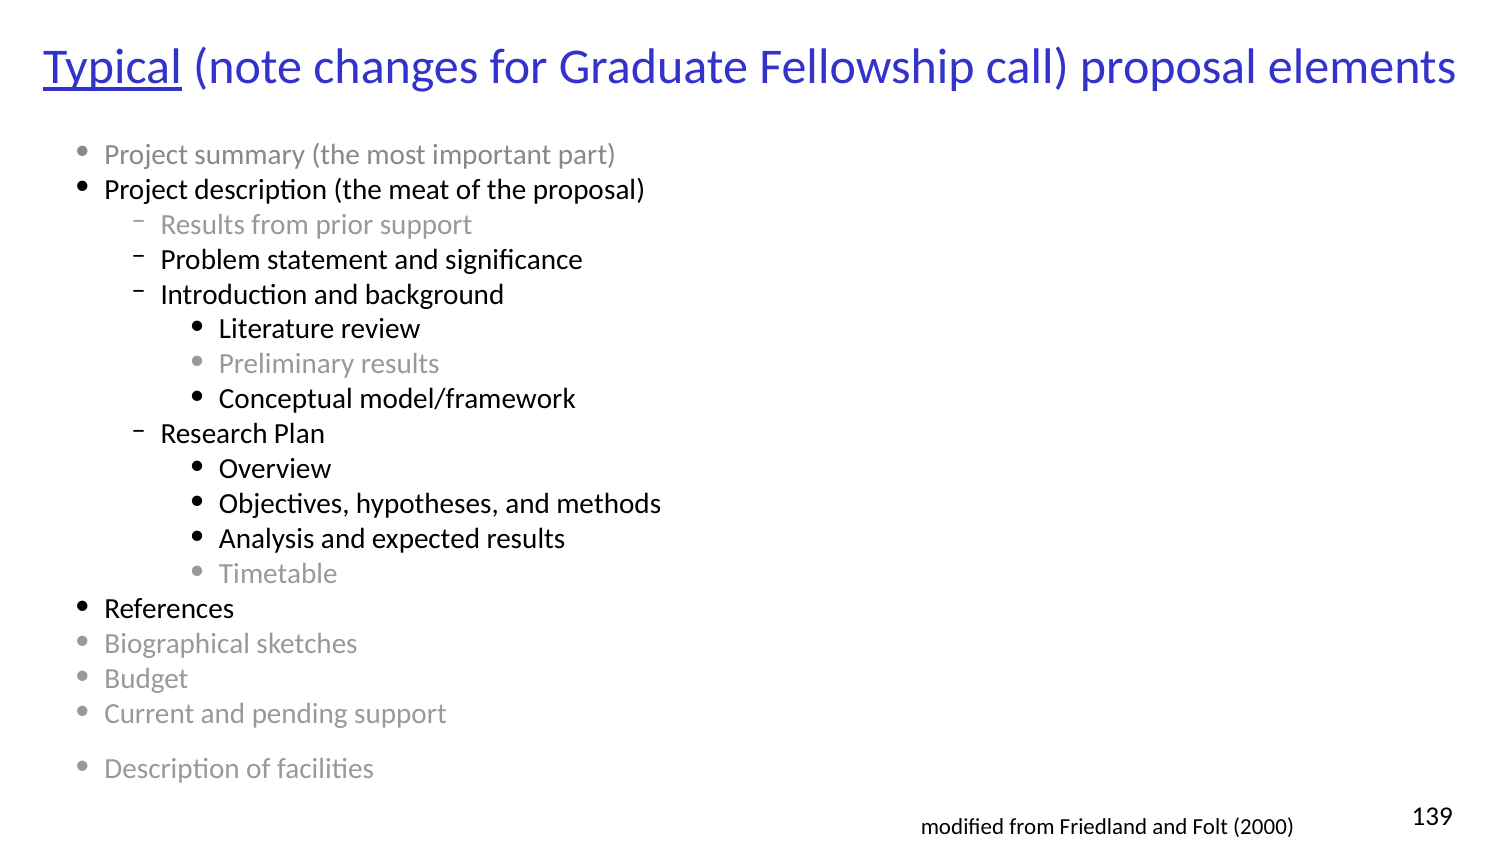

Typical (note changes for Graduate Fellowship call) proposal elements
Project summary (the most important part)
Project description (the meat of the proposal)
Results from prior support
Problem statement and significance
Introduction and background
Literature review
Preliminary results
Conceptual model/framework
Research Plan
Overview
Objectives, hypotheses, and methods
Analysis and expected results
Timetable
References
Biographical sketches
Budget
Current and pending support
Description of facilities
139
modified from Friedland and Folt (2000)